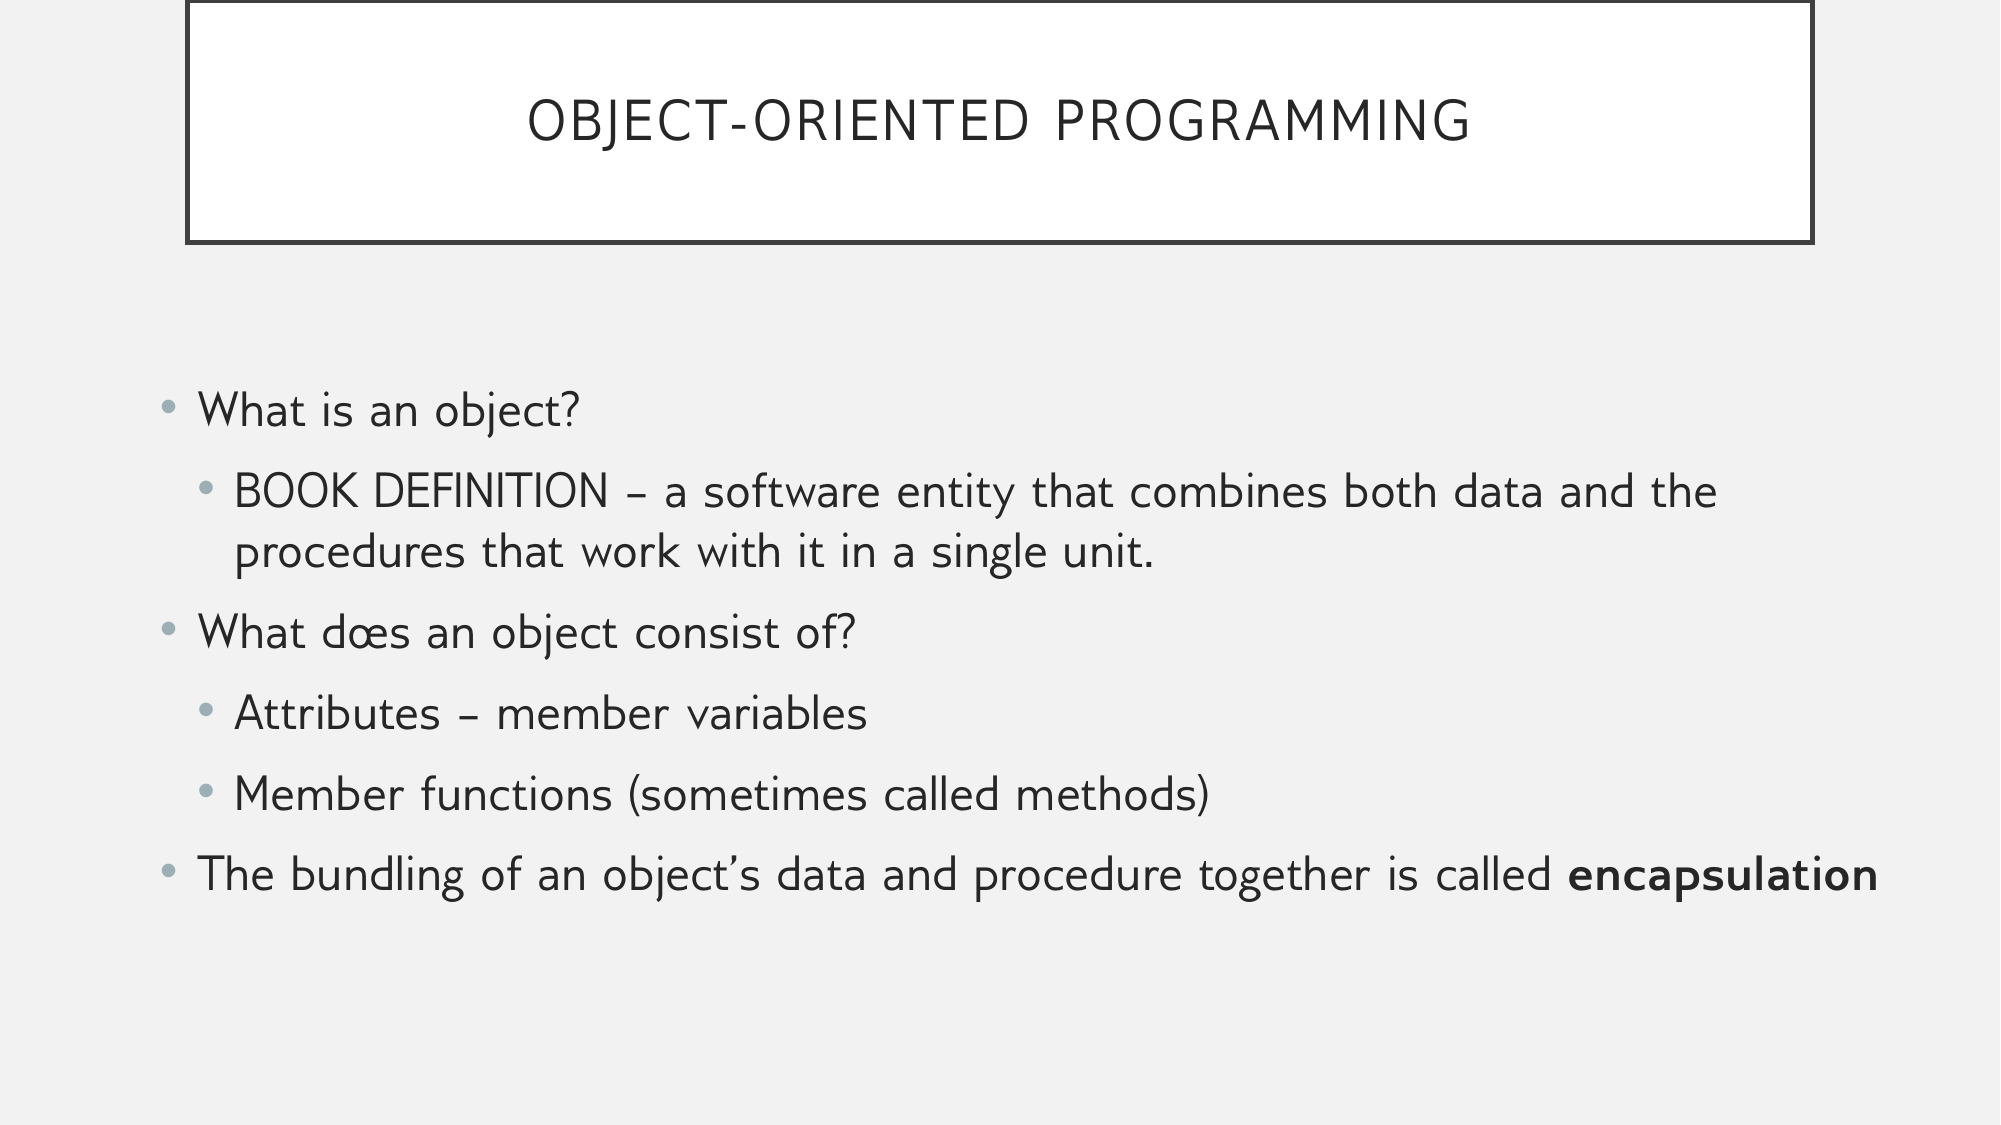

# Object-oriented programming
What is an object?
BOOK DEFINITION – a software entity that combines both data and the procedures that work with it in a single unit.
What does an object consist of?
Attributes – member variables
Member functions (sometimes called methods)
The bundling of an object’s data and procedure together is called encapsulation